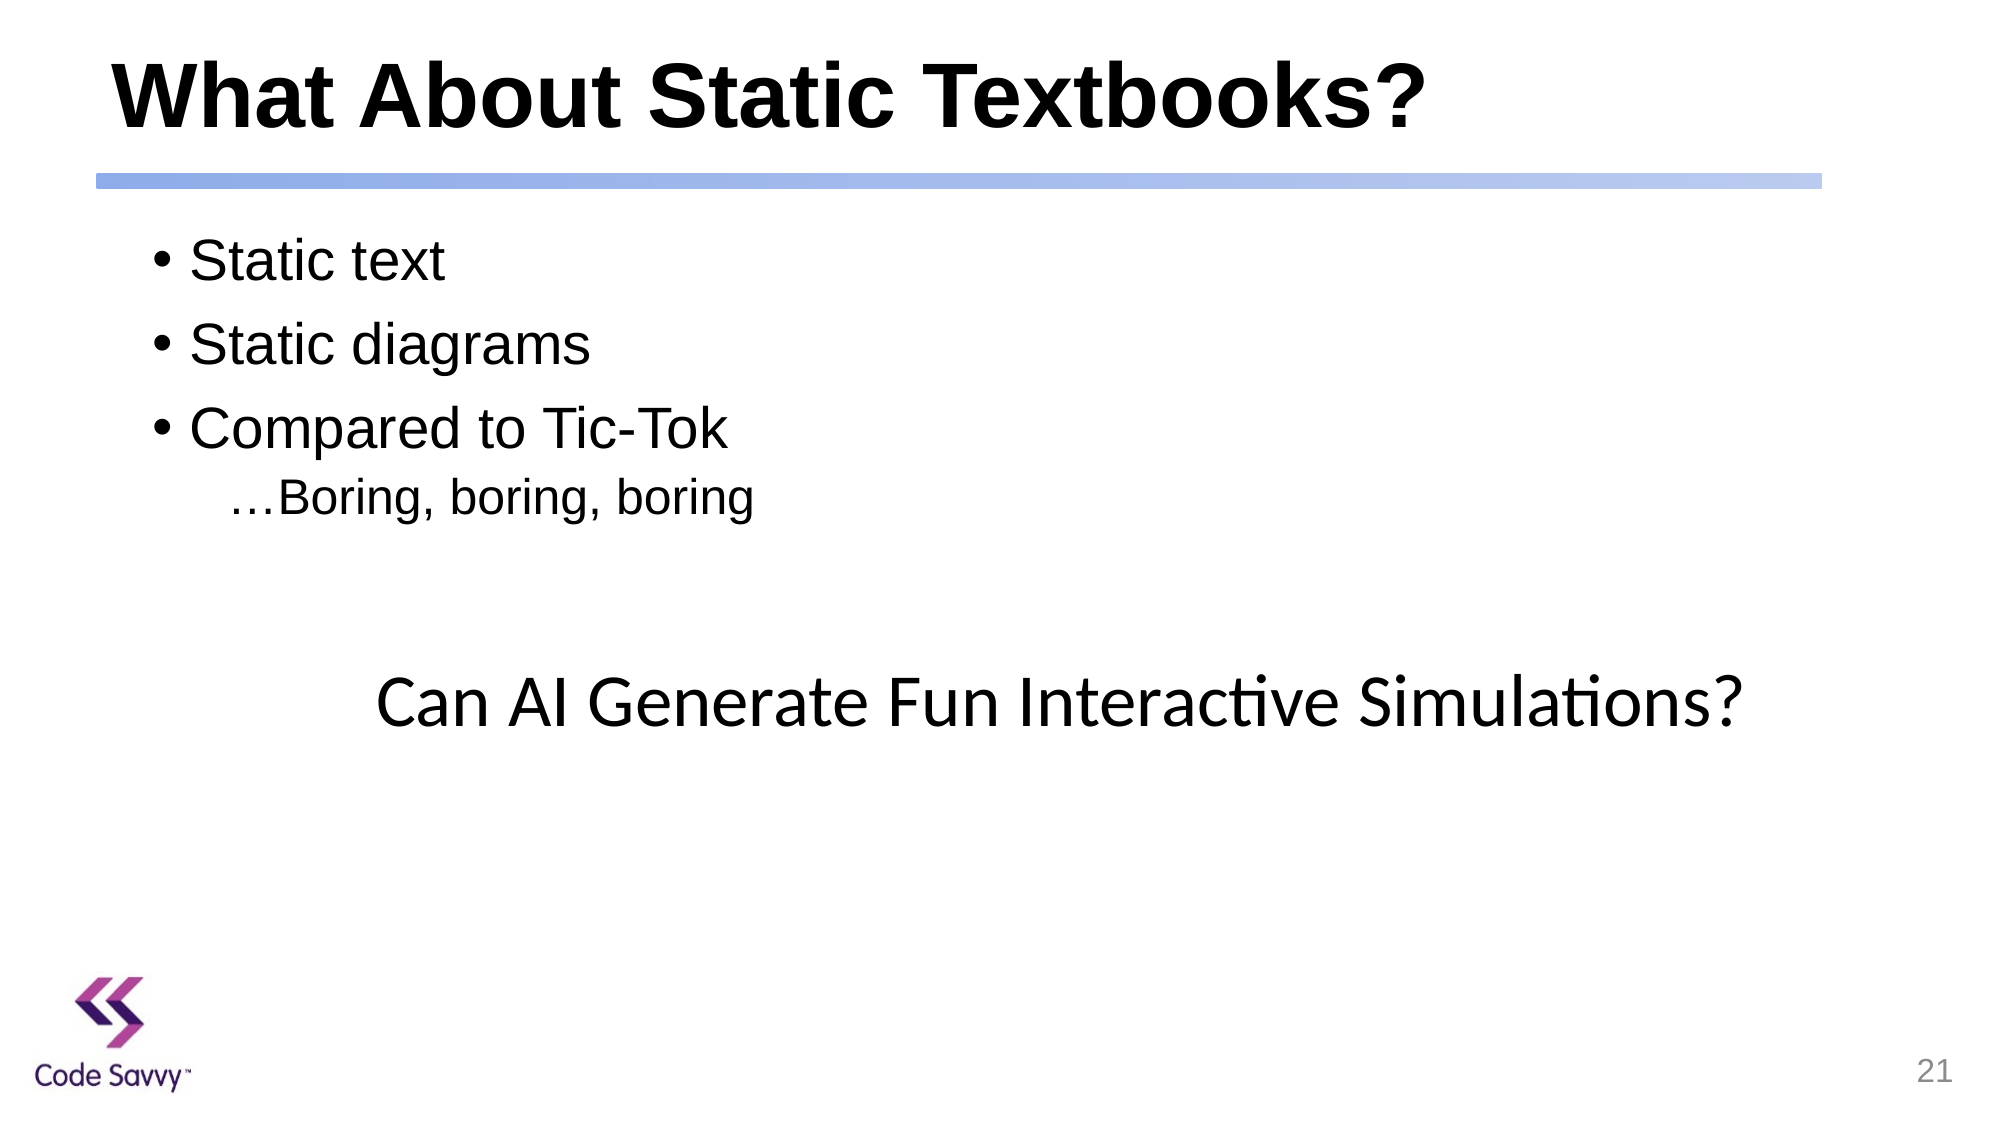

# What About Static Textbooks?
Static text
Static diagrams
Compared to Tic-Tok
…Boring, boring, boring
Can AI Generate Fun Interactive Simulations?
21